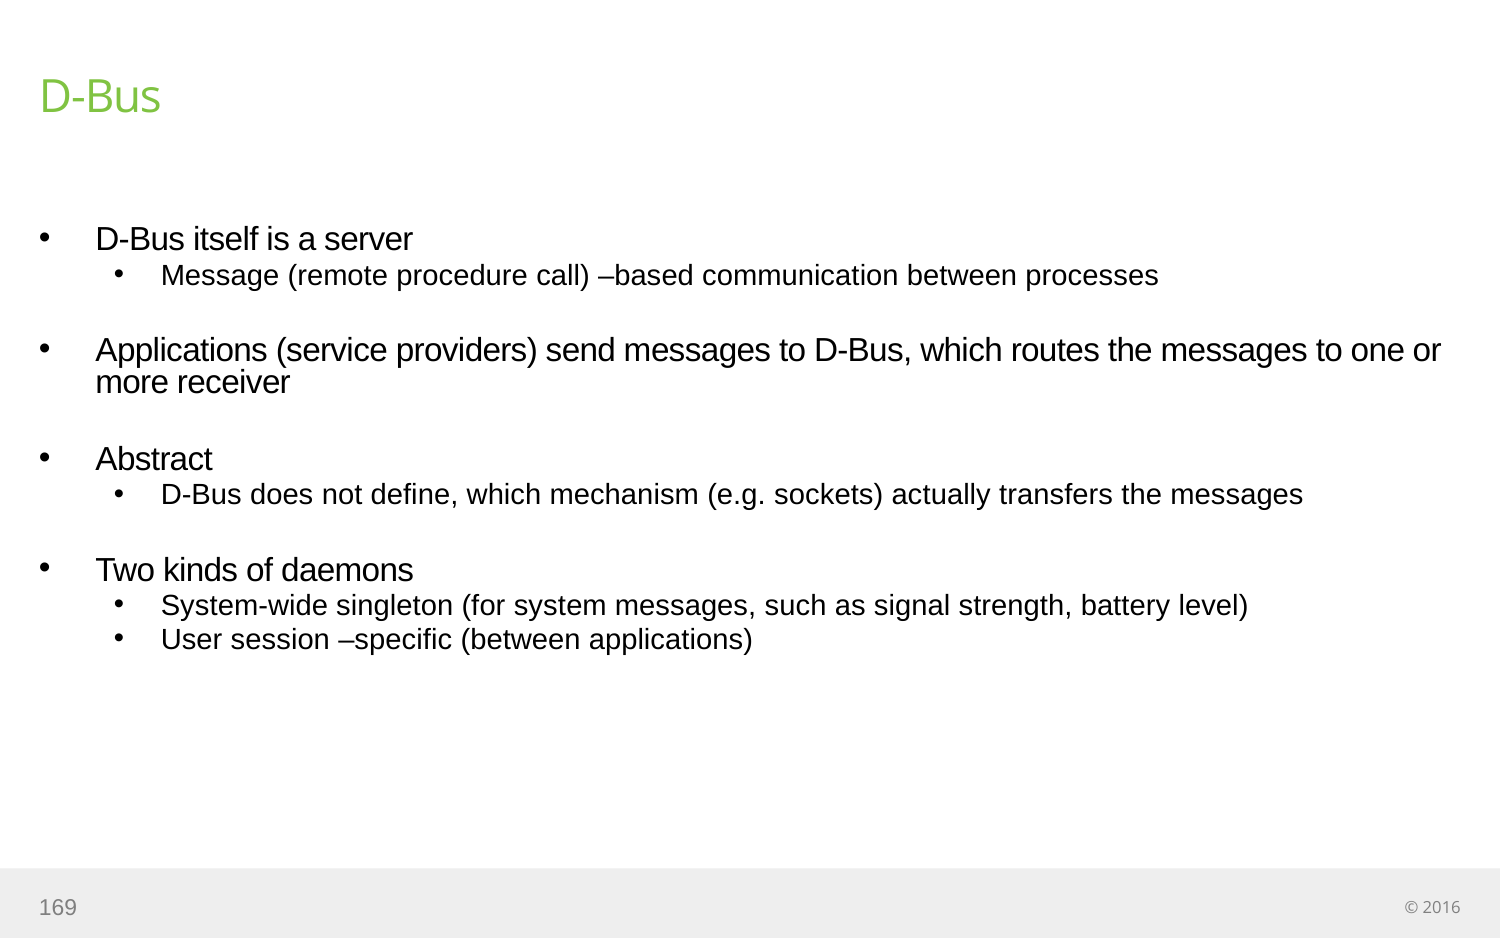

# D-Bus
D-Bus itself is a server
Message (remote procedure call) –based communication between processes

Applications (service providers) send messages to D-Bus, which routes the messages to one or more receiver

Abstract
D-Bus does not define, which mechanism (e.g. sockets) actually transfers the messages

Two kinds of daemons
System-wide singleton (for system messages, such as signal strength, battery level)
User session –specific (between applications)

169
© 2016